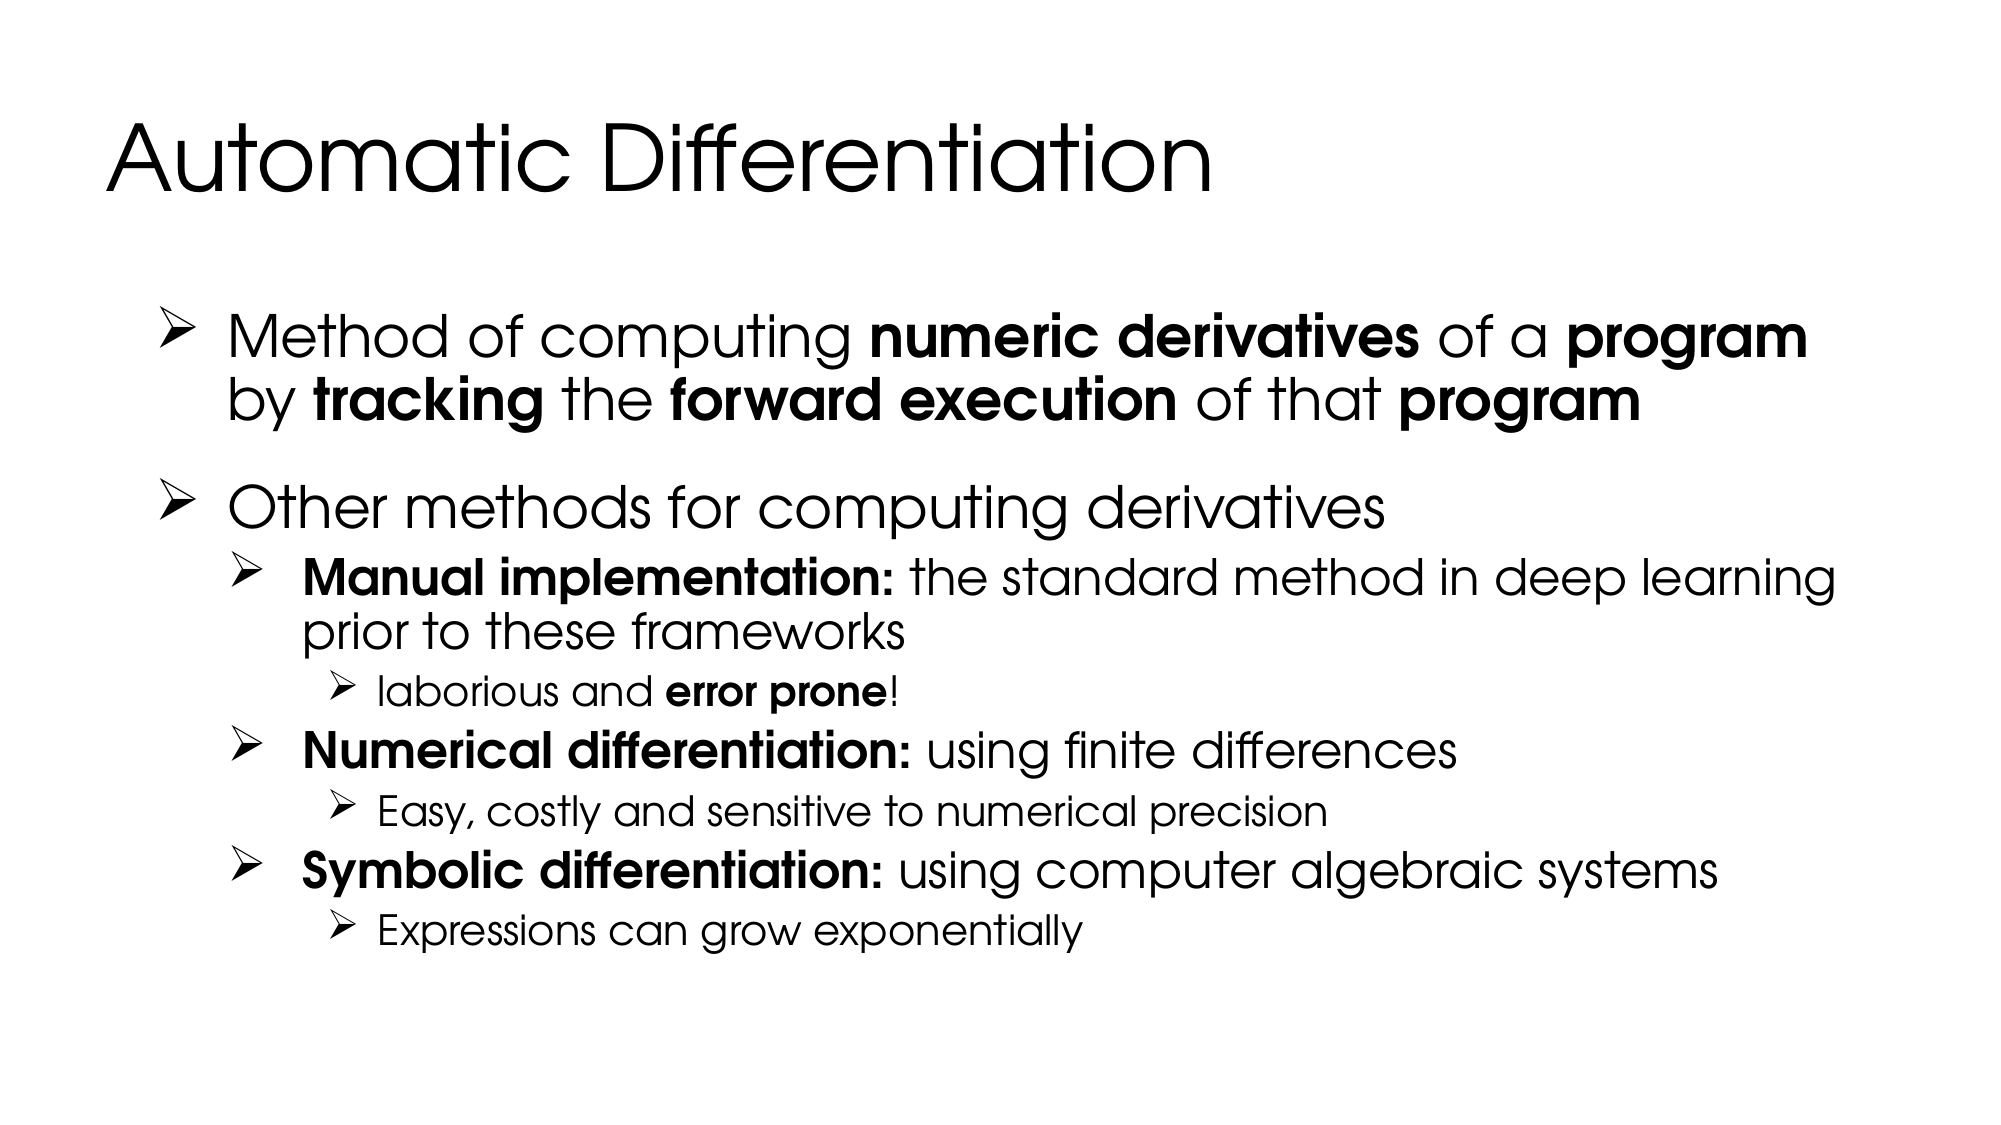

# Automatic Differentiation
Method of computing numeric derivatives of a program by tracking the forward execution of that program
Other methods for computing derivatives
Manual implementation: the standard method in deep learning prior to these frameworks
laborious and error prone!
Numerical differentiation: using finite differences
Easy, costly and sensitive to numerical precision
Symbolic differentiation: using computer algebraic systems
Expressions can grow exponentially